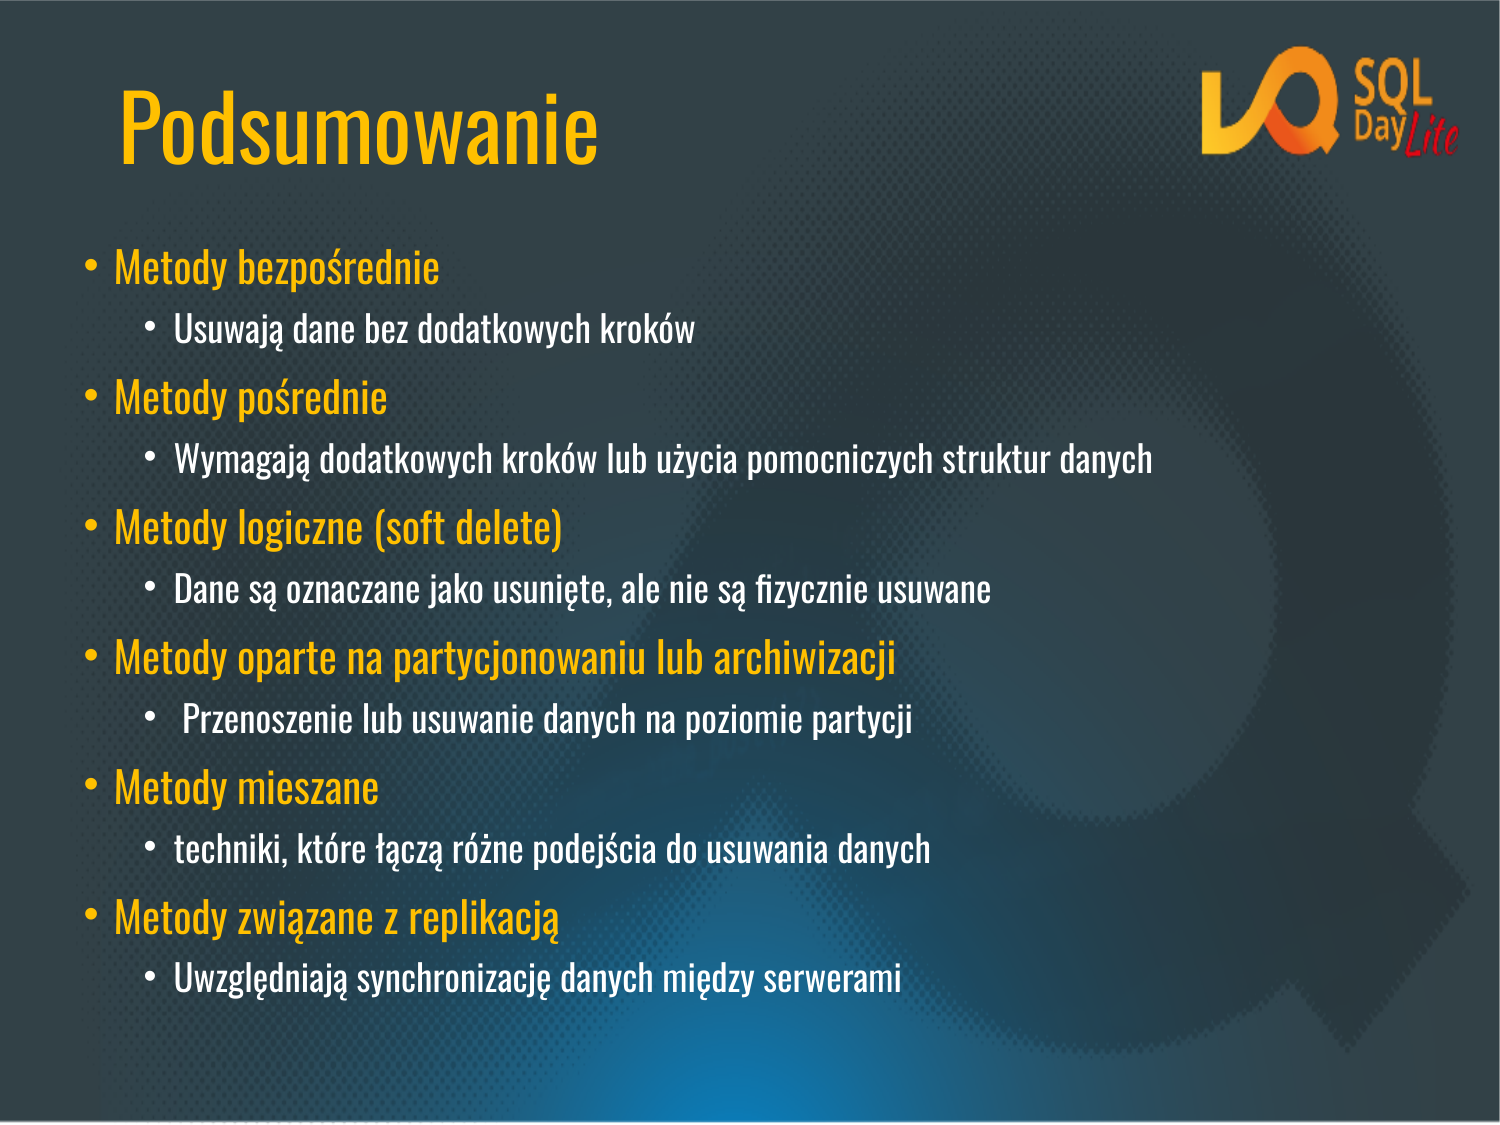

# Podsumowanie
Metody bezpośrednie
Usuwają dane bez dodatkowych kroków
Metody pośrednie
Wymagają dodatkowych kroków lub użycia pomocniczych struktur danych
Metody logiczne (soft delete)
Dane są oznaczane jako usunięte, ale nie są fizycznie usuwane
Metody oparte na partycjonowaniu lub archiwizacji
 Przenoszenie lub usuwanie danych na poziomie partycji
Metody mieszane
techniki, które łączą różne podejścia do usuwania danych
Metody związane z replikacją
Uwzględniają synchronizację danych między serwerami